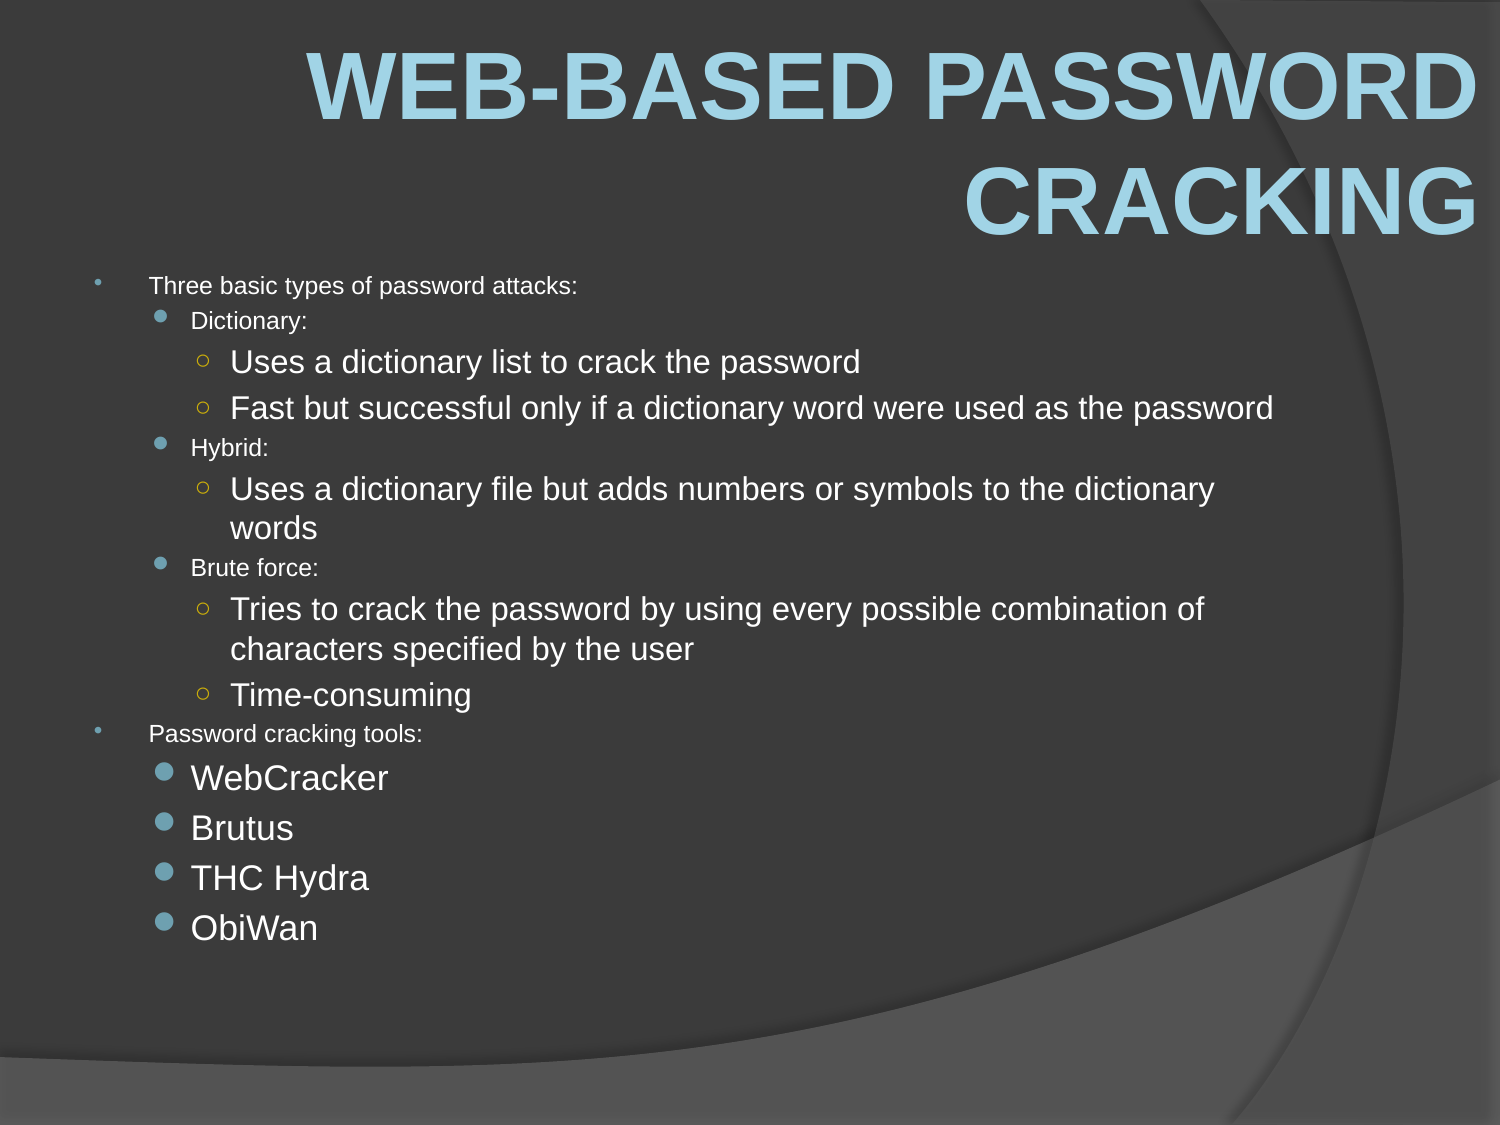

# Web-Based Password Cracking
Three basic types of password attacks:
Dictionary:
Uses a dictionary list to crack the password
Fast but successful only if a dictionary word were used as the password
Hybrid:
Uses a dictionary file but adds numbers or symbols to the dictionary words
Brute force:
Tries to crack the password by using every possible combination of characters specified by the user
Time-consuming
Password cracking tools:
WebCracker
Brutus
THC Hydra
ObiWan